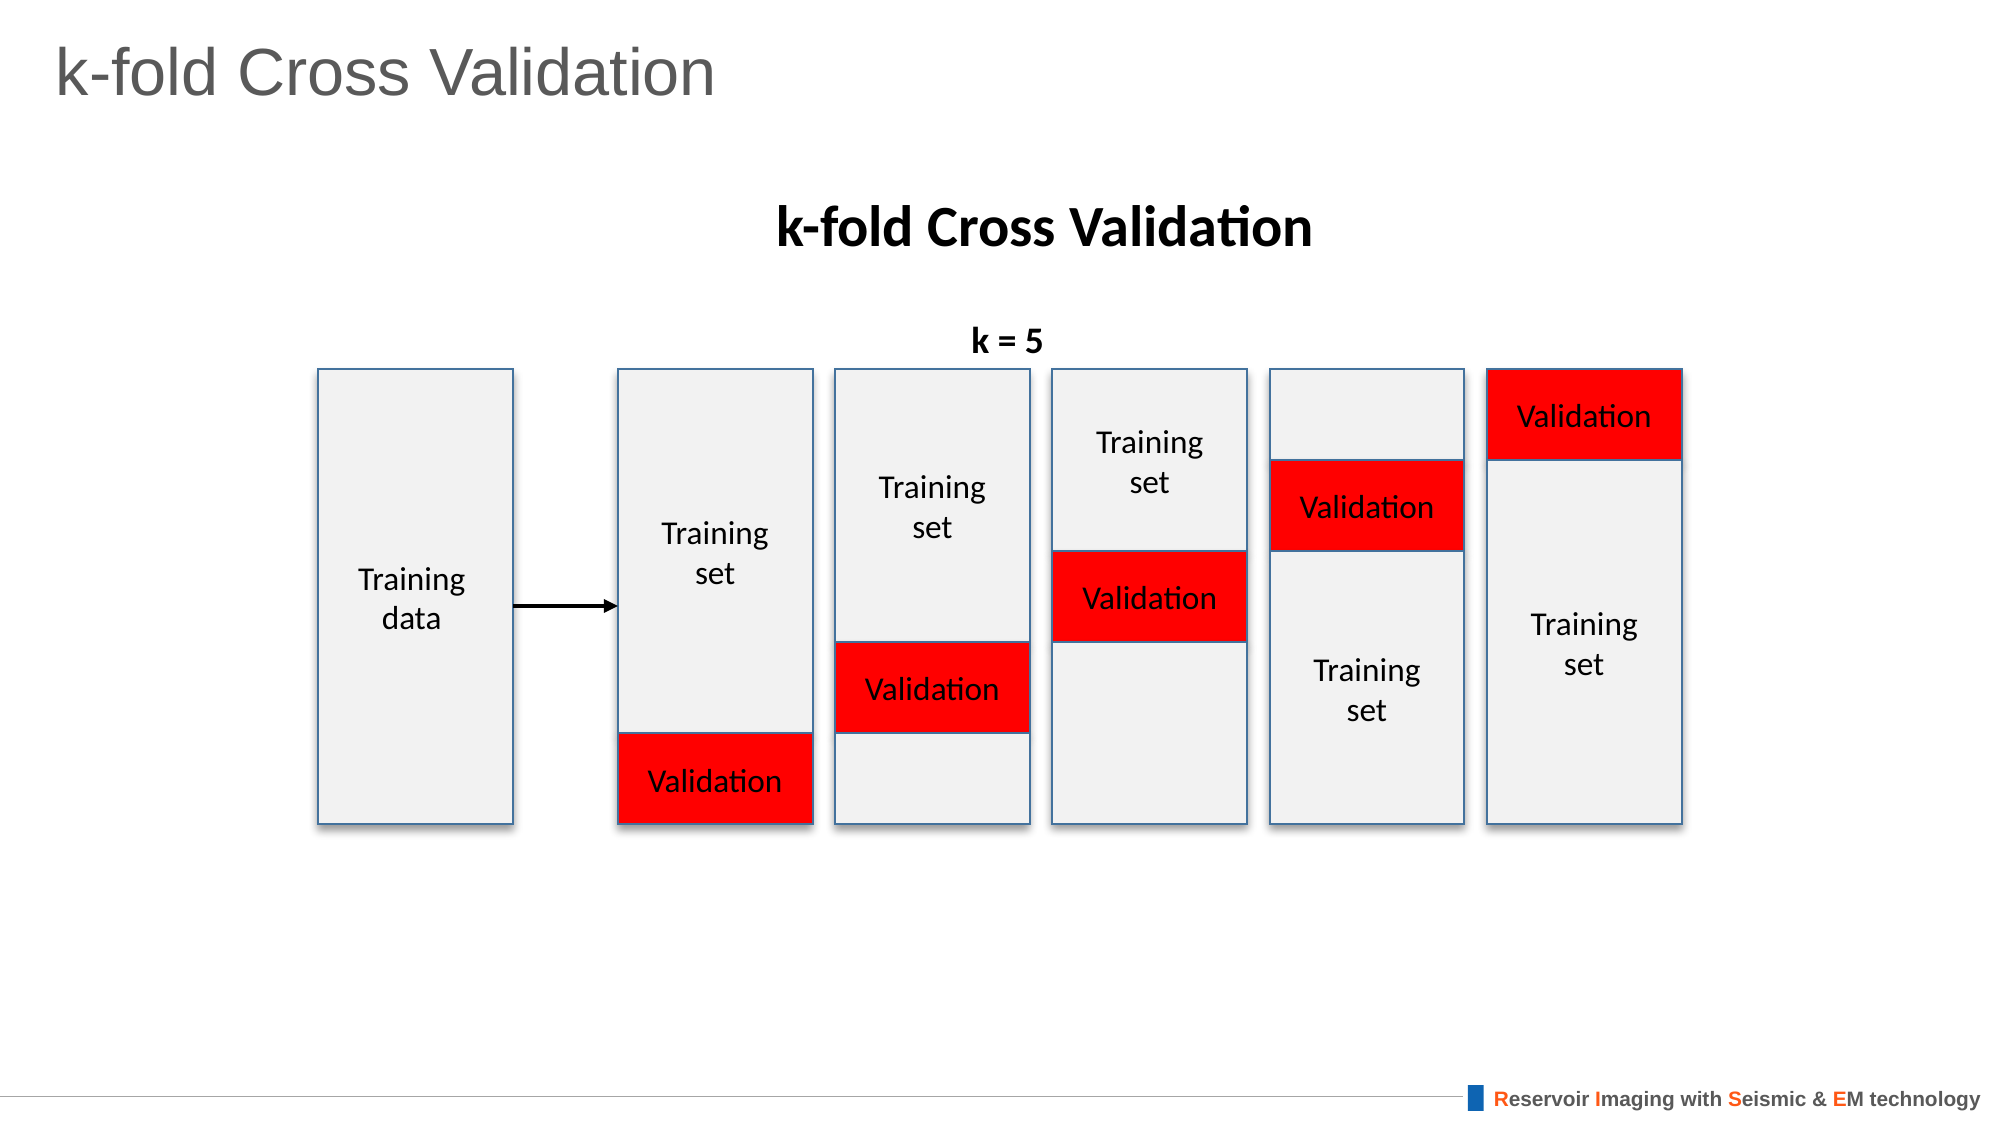

# k-fold Cross Validation
k-fold Cross Validation
k = 5
Training
data
Training
set
Training
set
Training
set

Validation
Validation
Training
set
Validation
Training
set
Validation

Validation